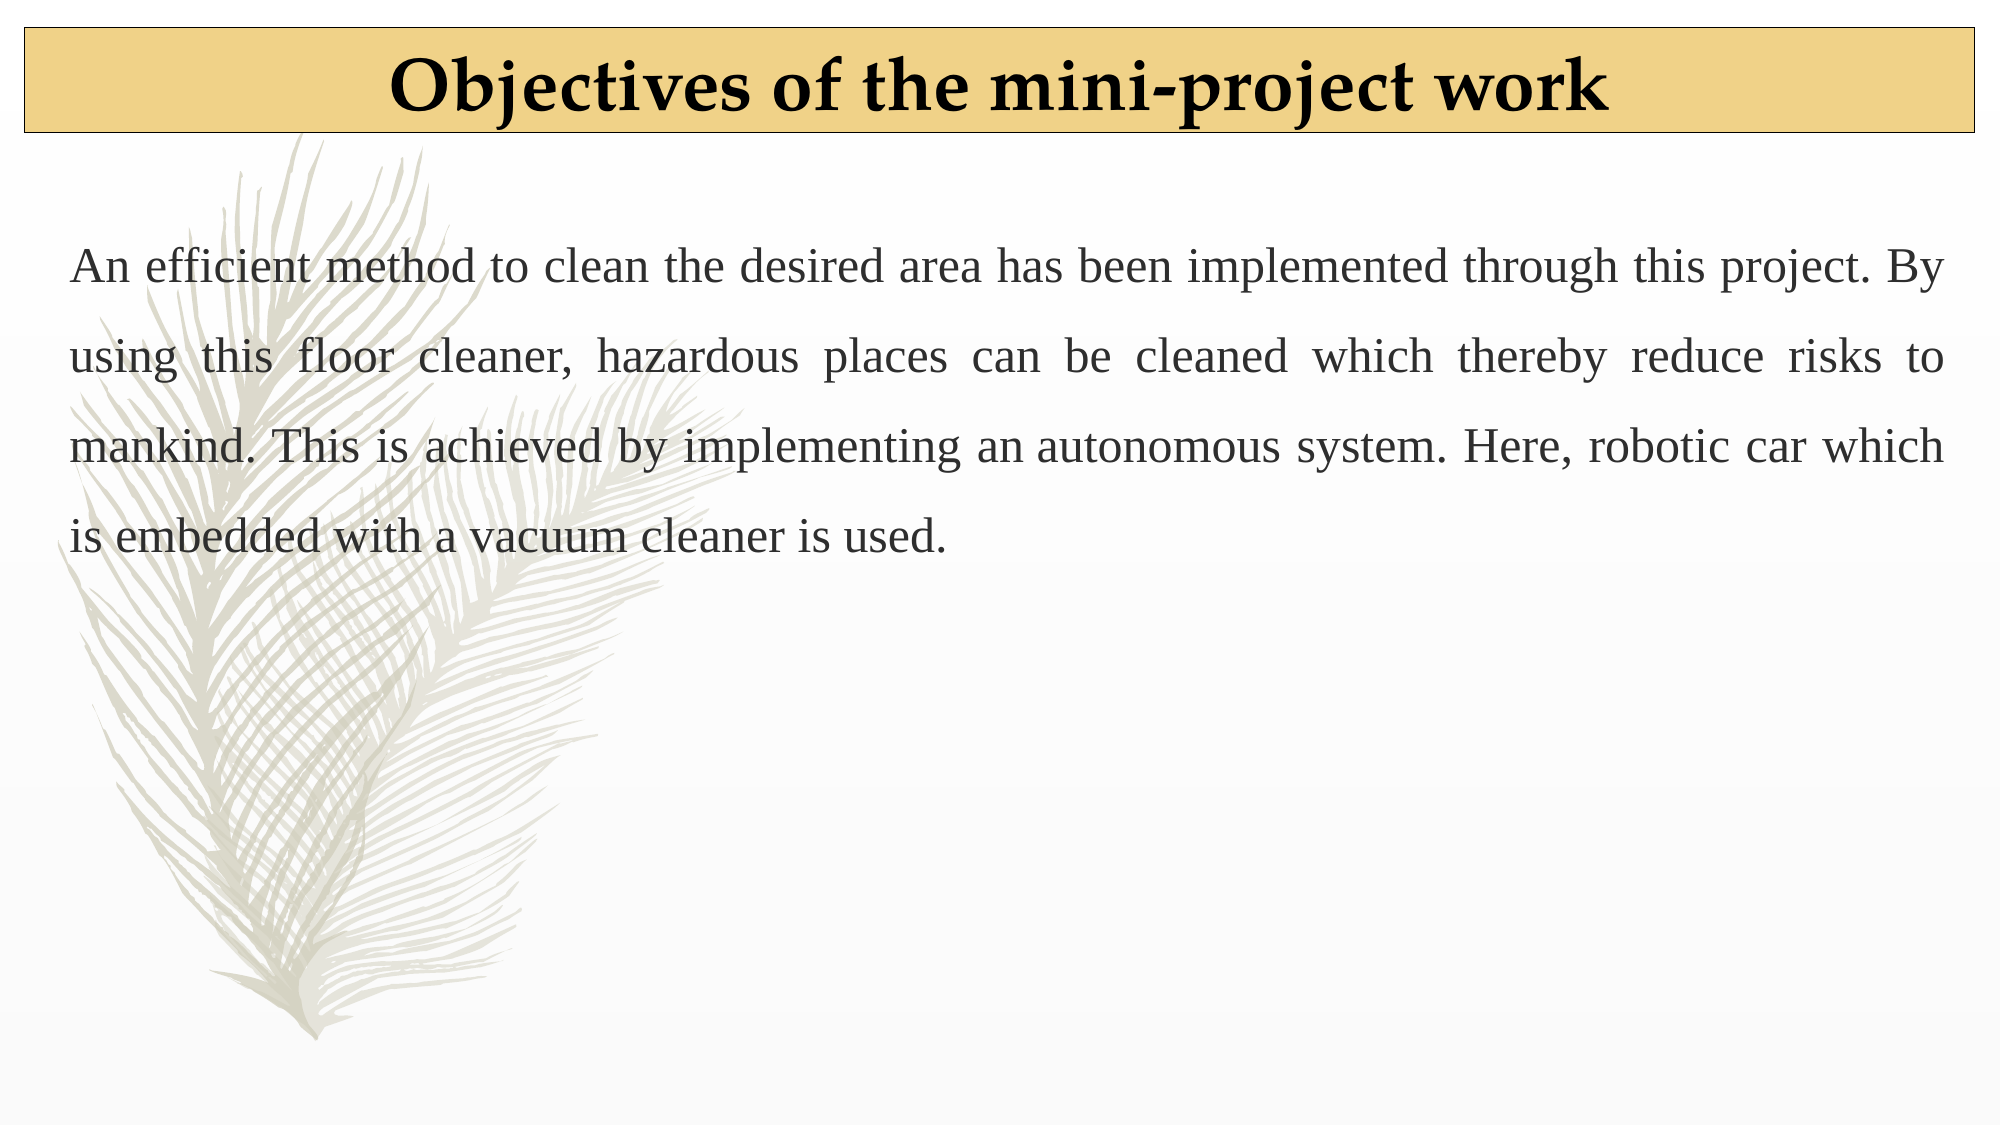

Objectives of the mini-project work
An efficient method to clean the desired area has been implemented through this project. By using this floor cleaner, hazardous places can be cleaned which thereby reduce risks to mankind. This is achieved by implementing an autonomous system. Here, robotic car which is embedded with a vacuum cleaner is used.